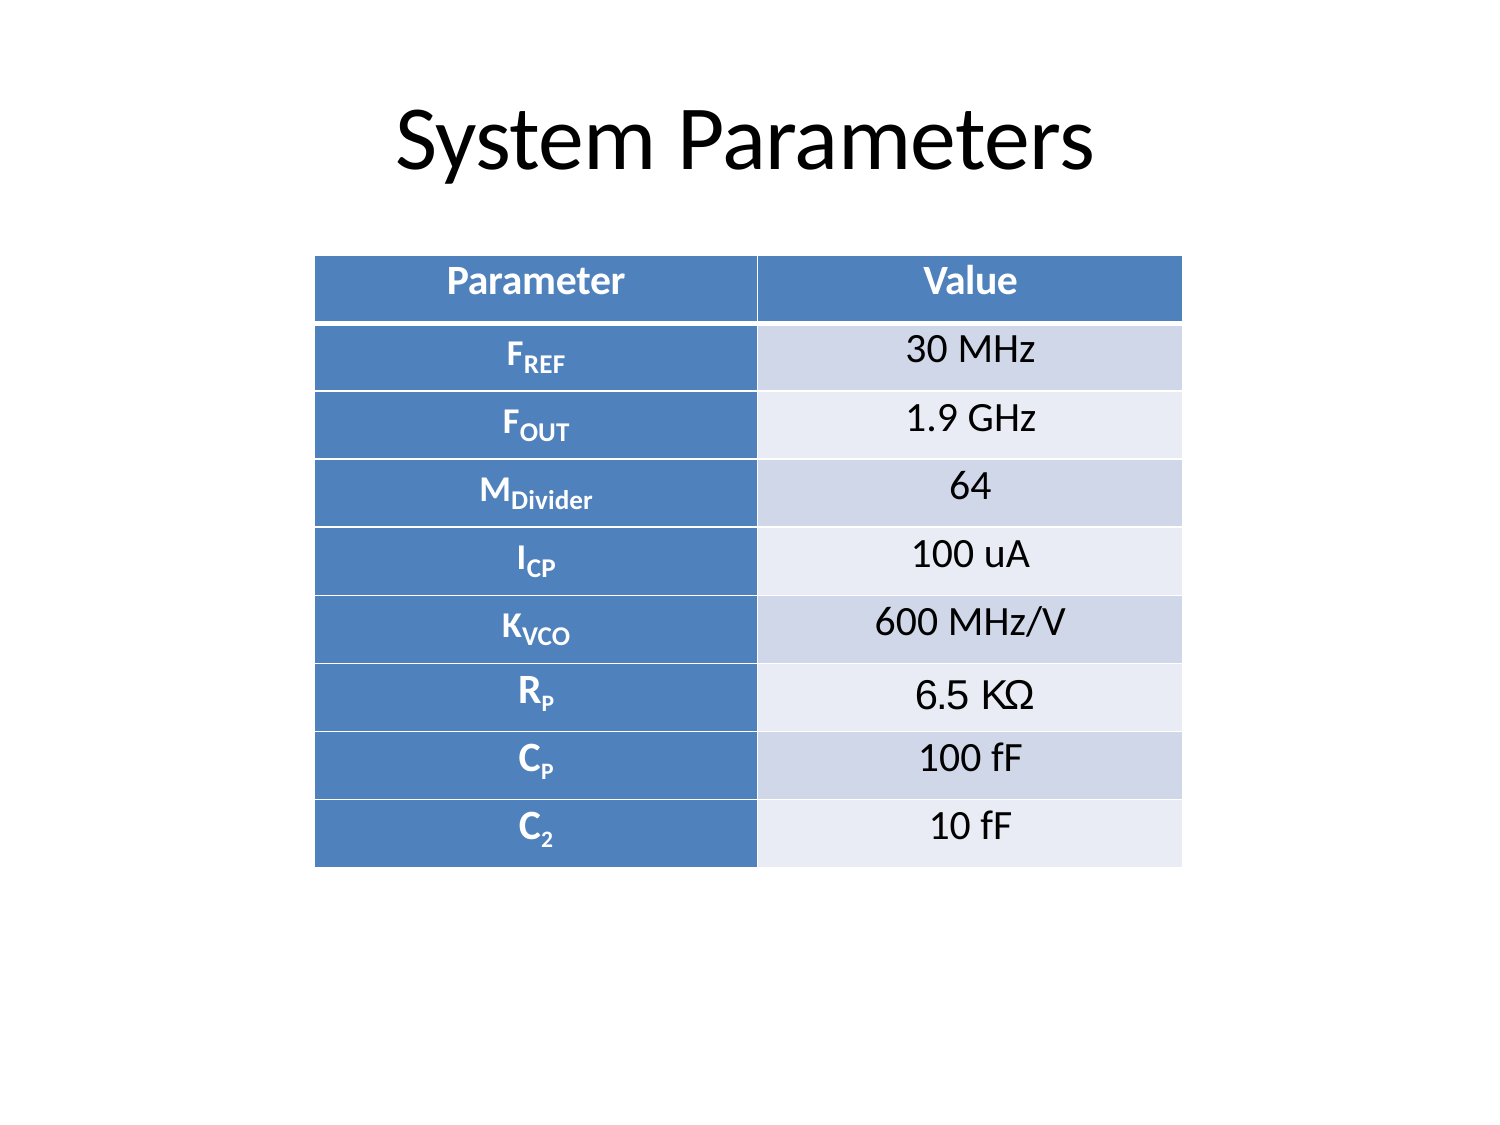

# System Parameters
| Parameter | Value |
| --- | --- |
| FREF | 30 MHz |
| FOUT | 1.9 GHz |
| MDivider | 64 |
| ICP | 100 uA |
| KVCO | 600 MHz/V |
| RP | 6.5 KΩ |
| CP | 100 fF |
| C2 | 10 fF |